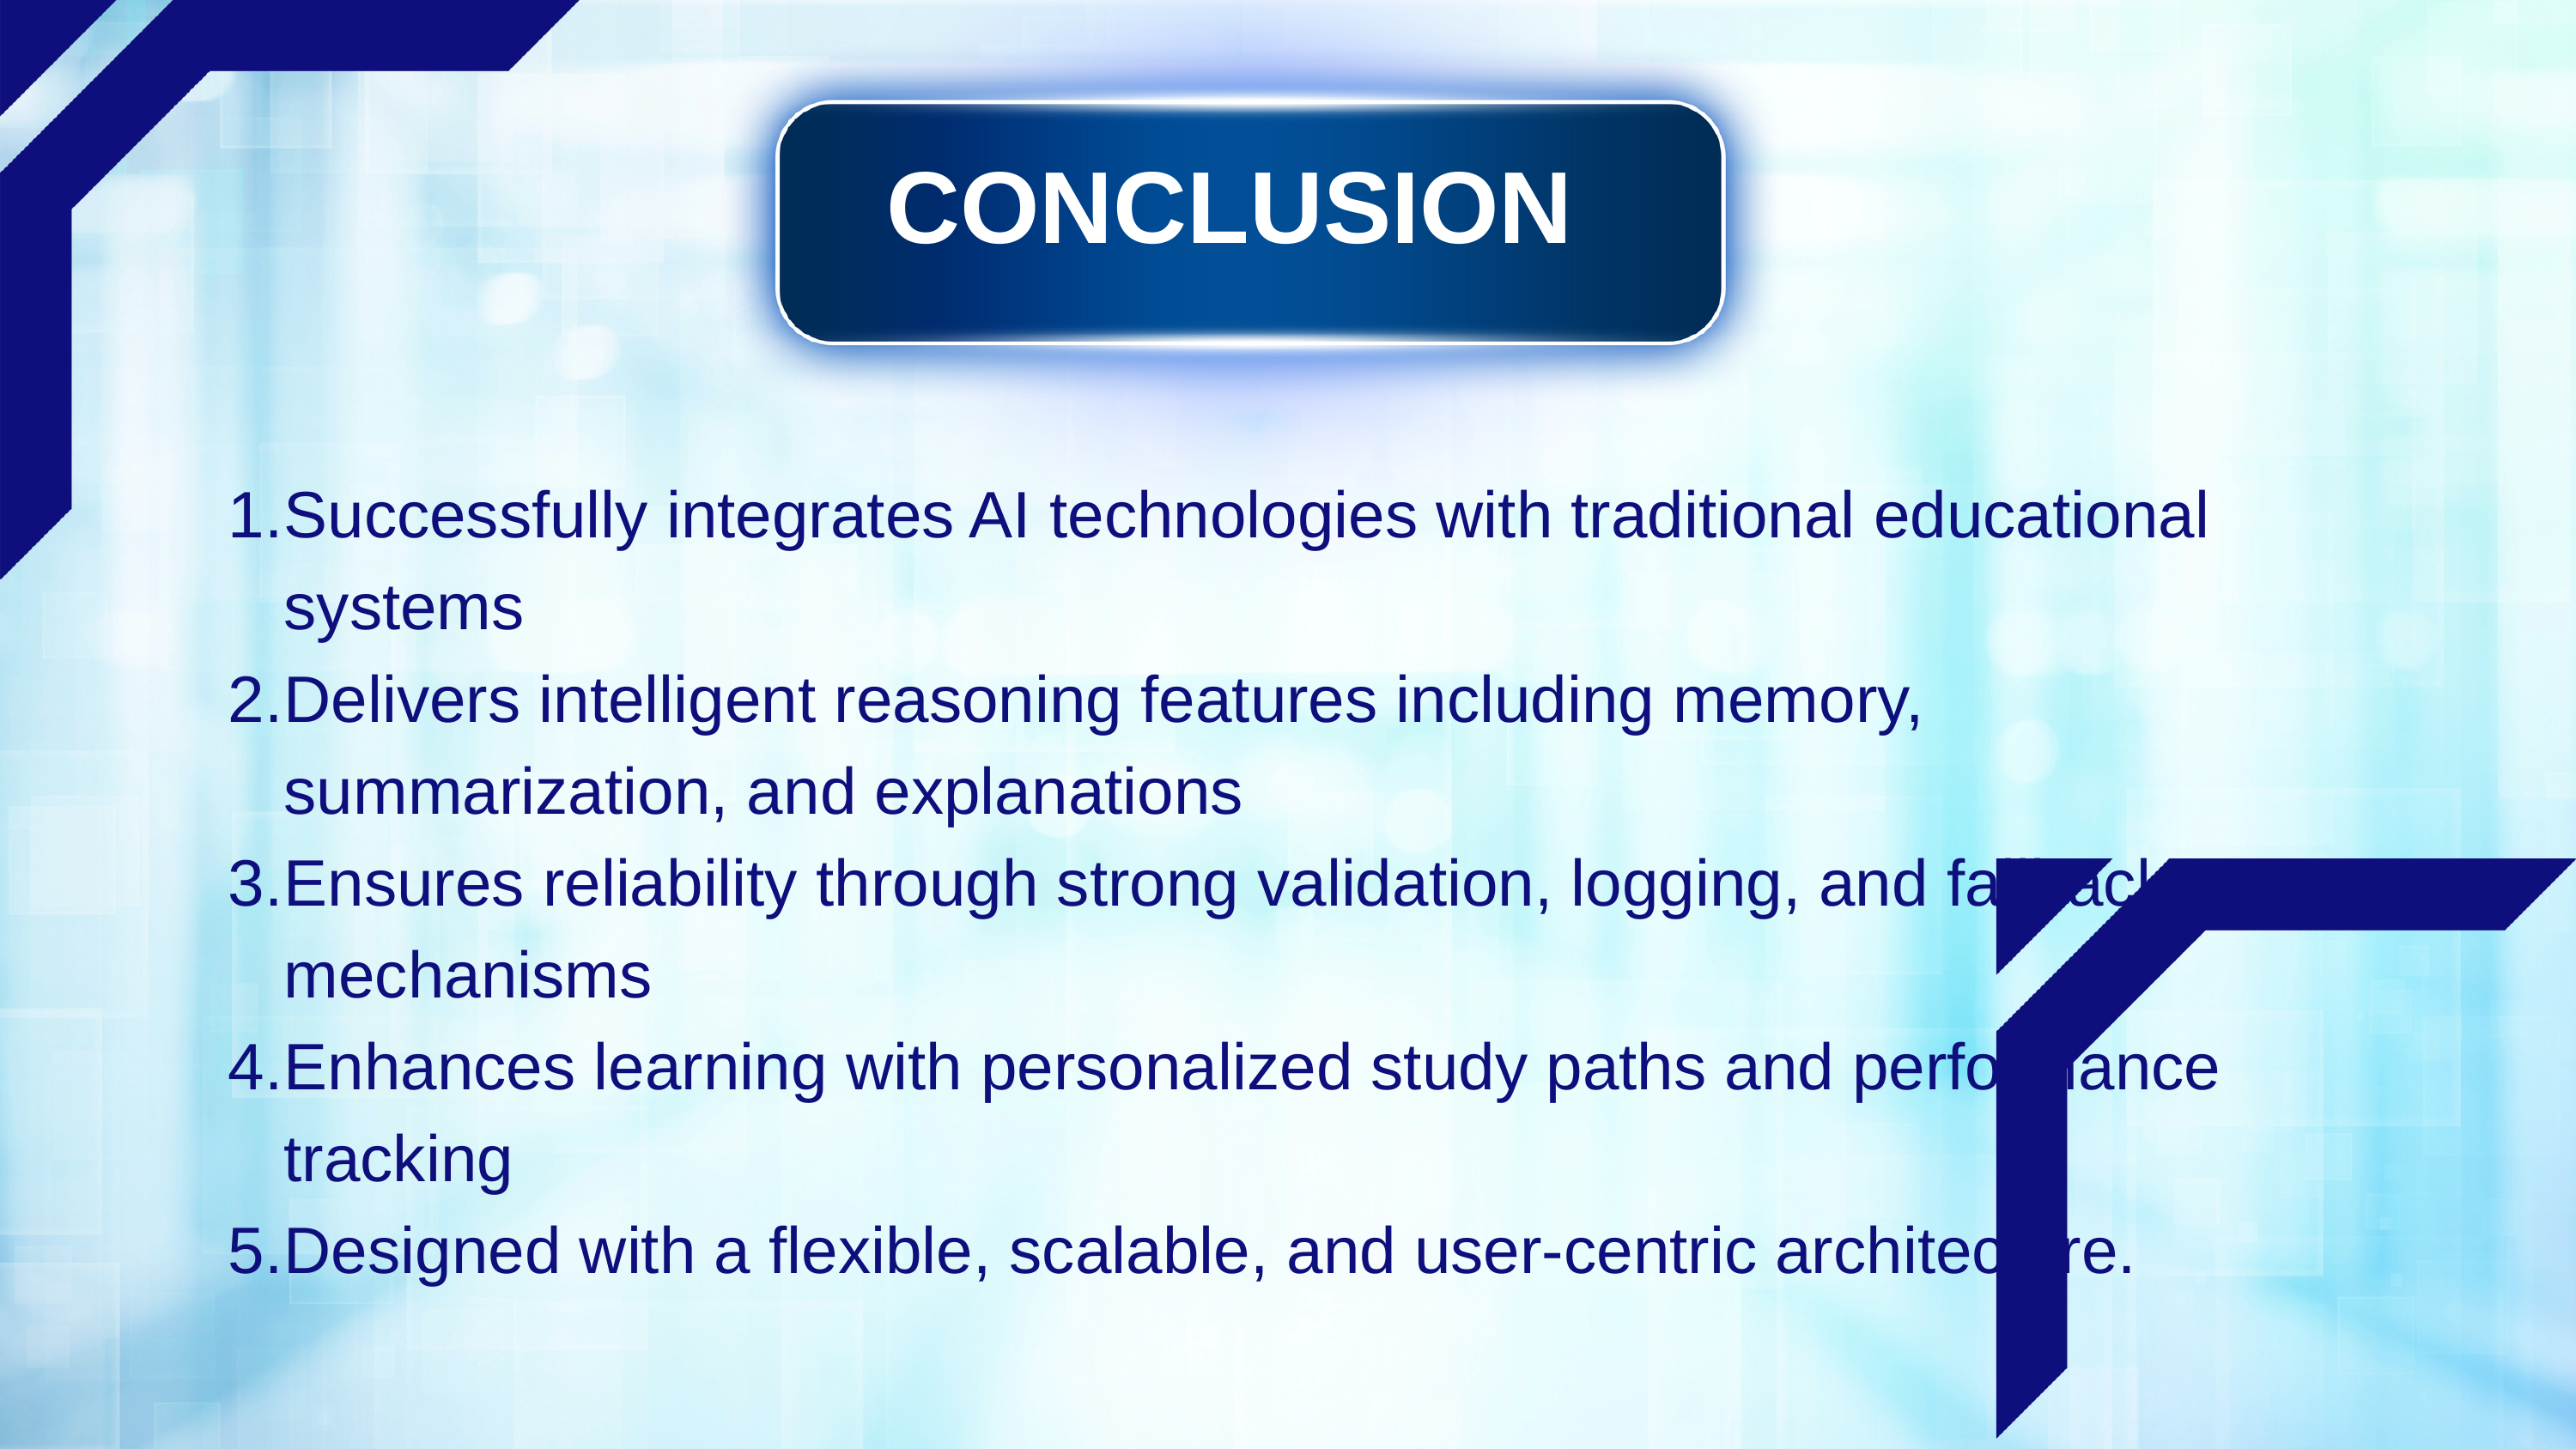

CONCLUSION
Successfully integrates AI technologies with traditional educational systems
Delivers intelligent reasoning features including memory, summarization, and explanations
Ensures reliability through strong validation, logging, and fallback mechanisms
Enhances learning with personalized study paths and performance tracking
Designed with a flexible, scalable, and user-centric architecture.